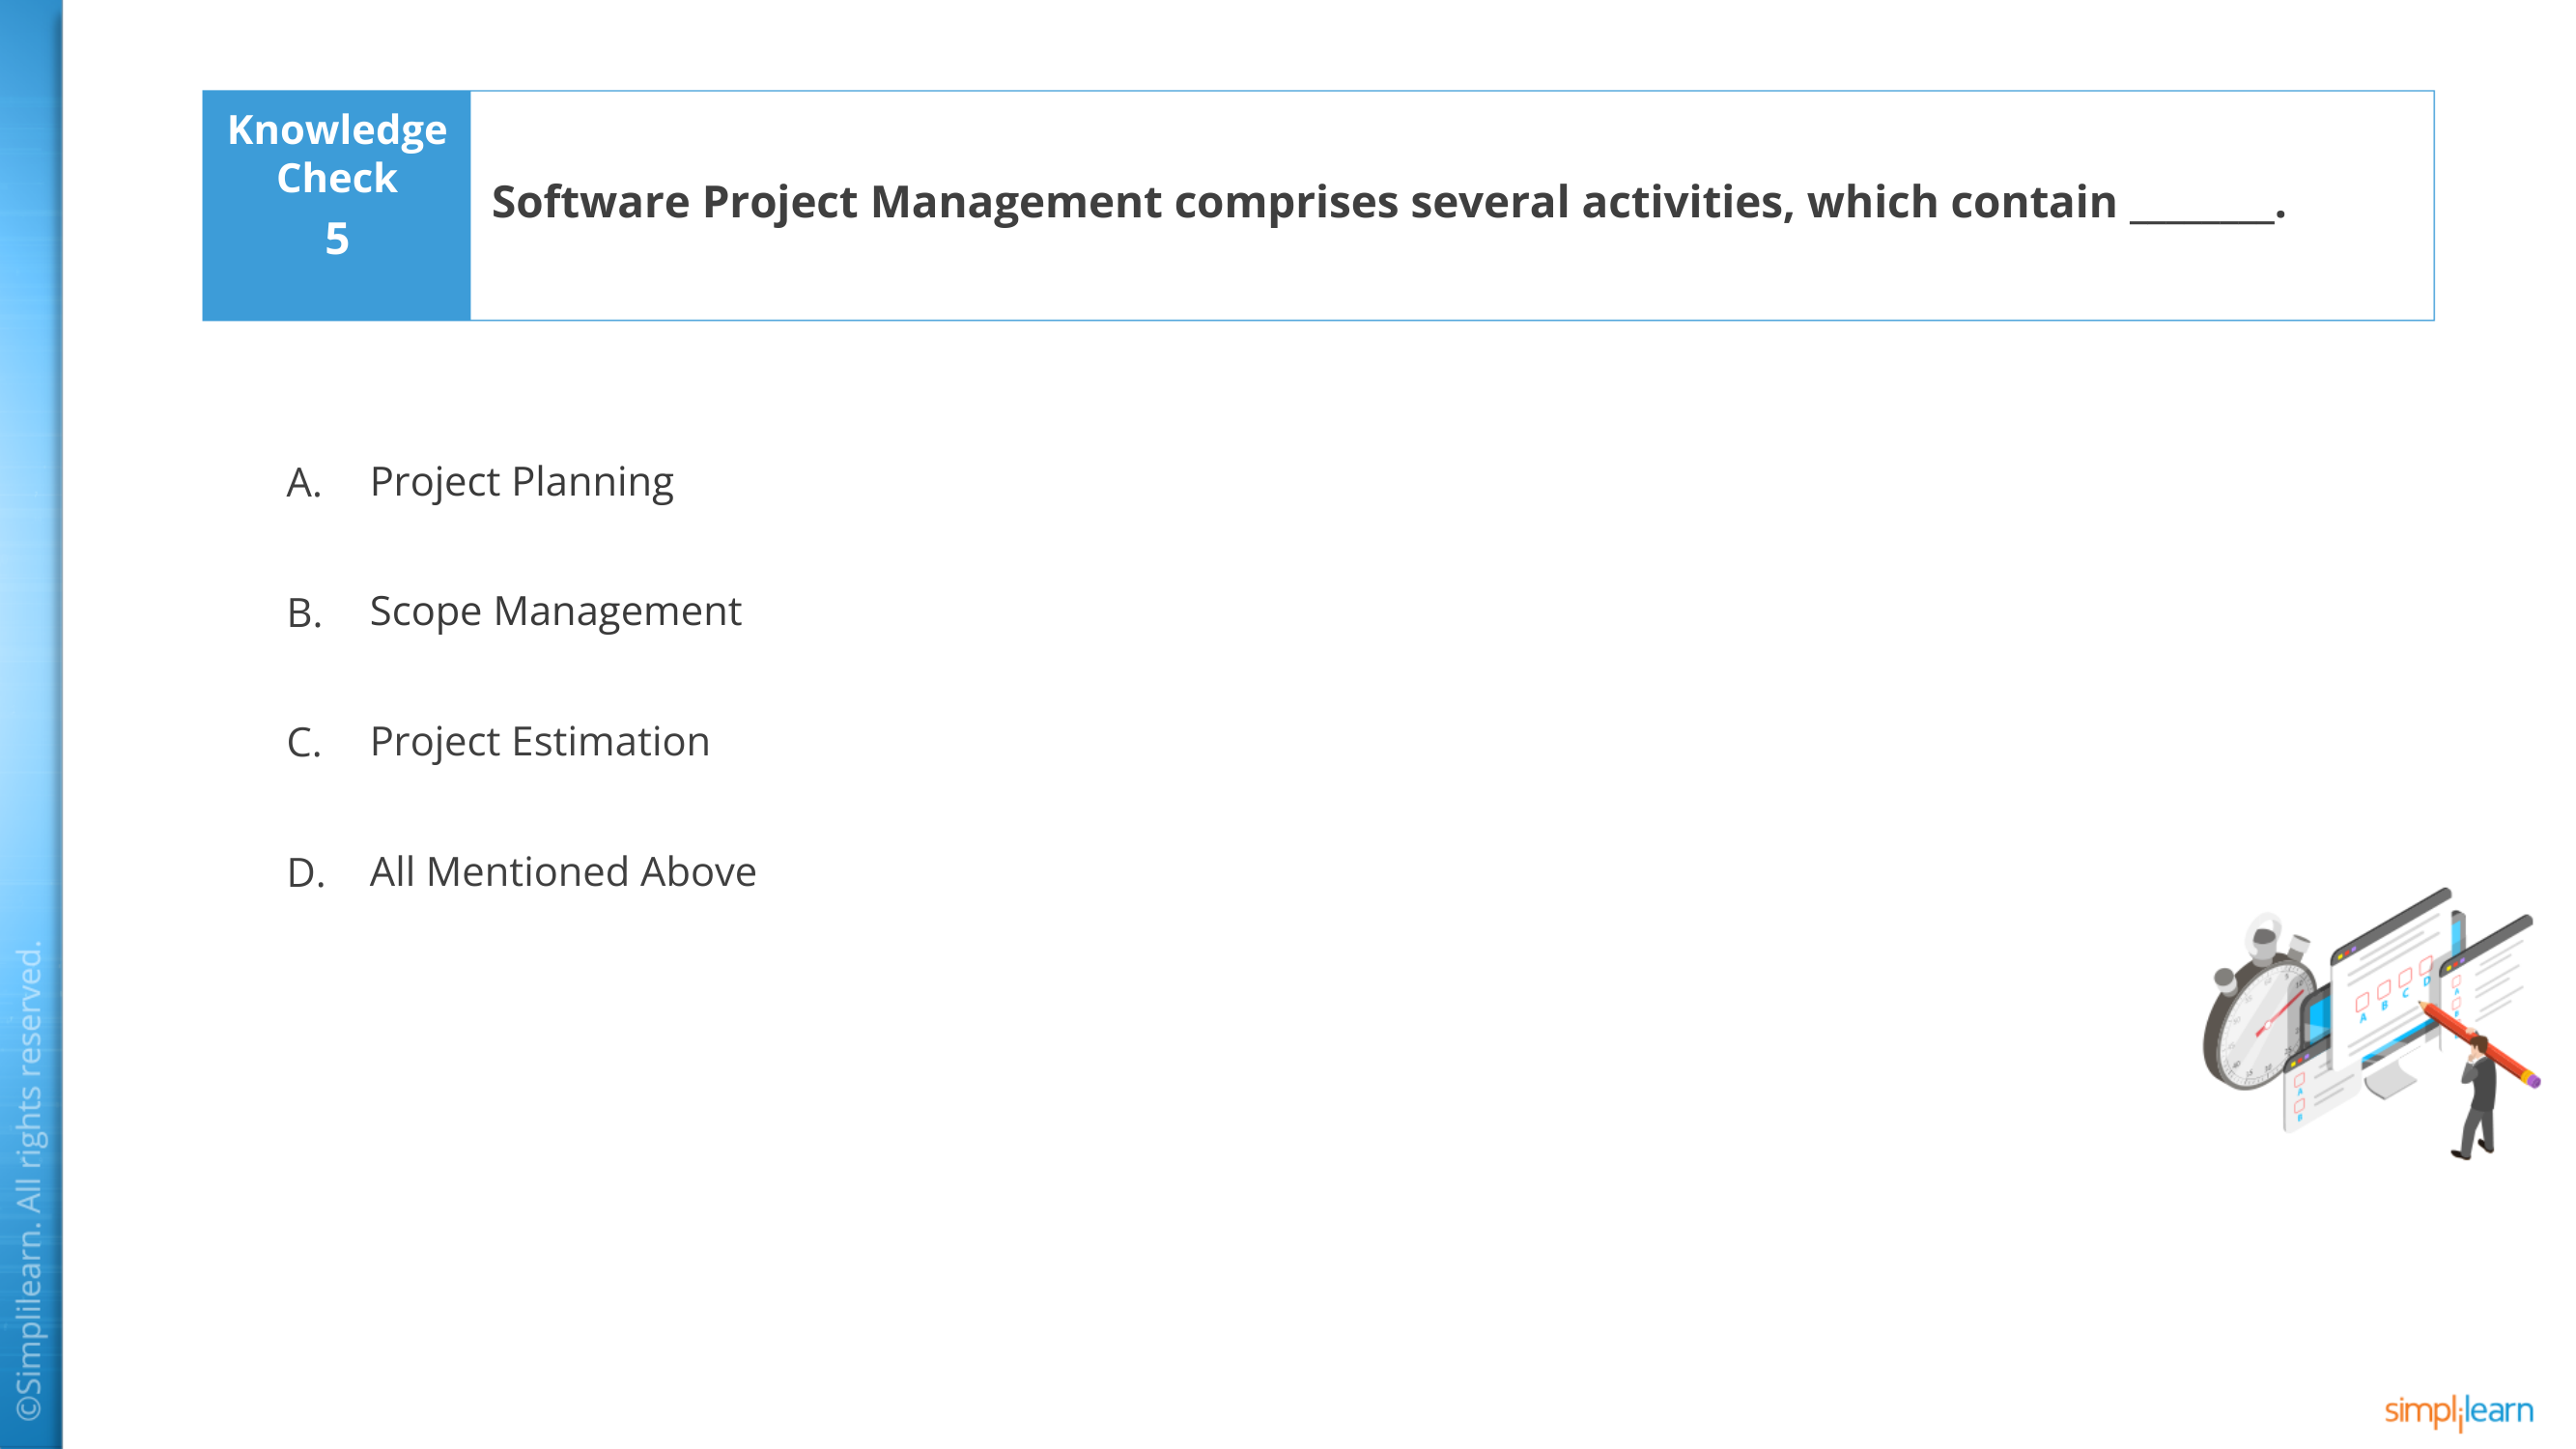

Software Project Management comprises several activities, which contain ________.
5
Project Planning
Scope Management
Project Estimation
All Mentioned Above